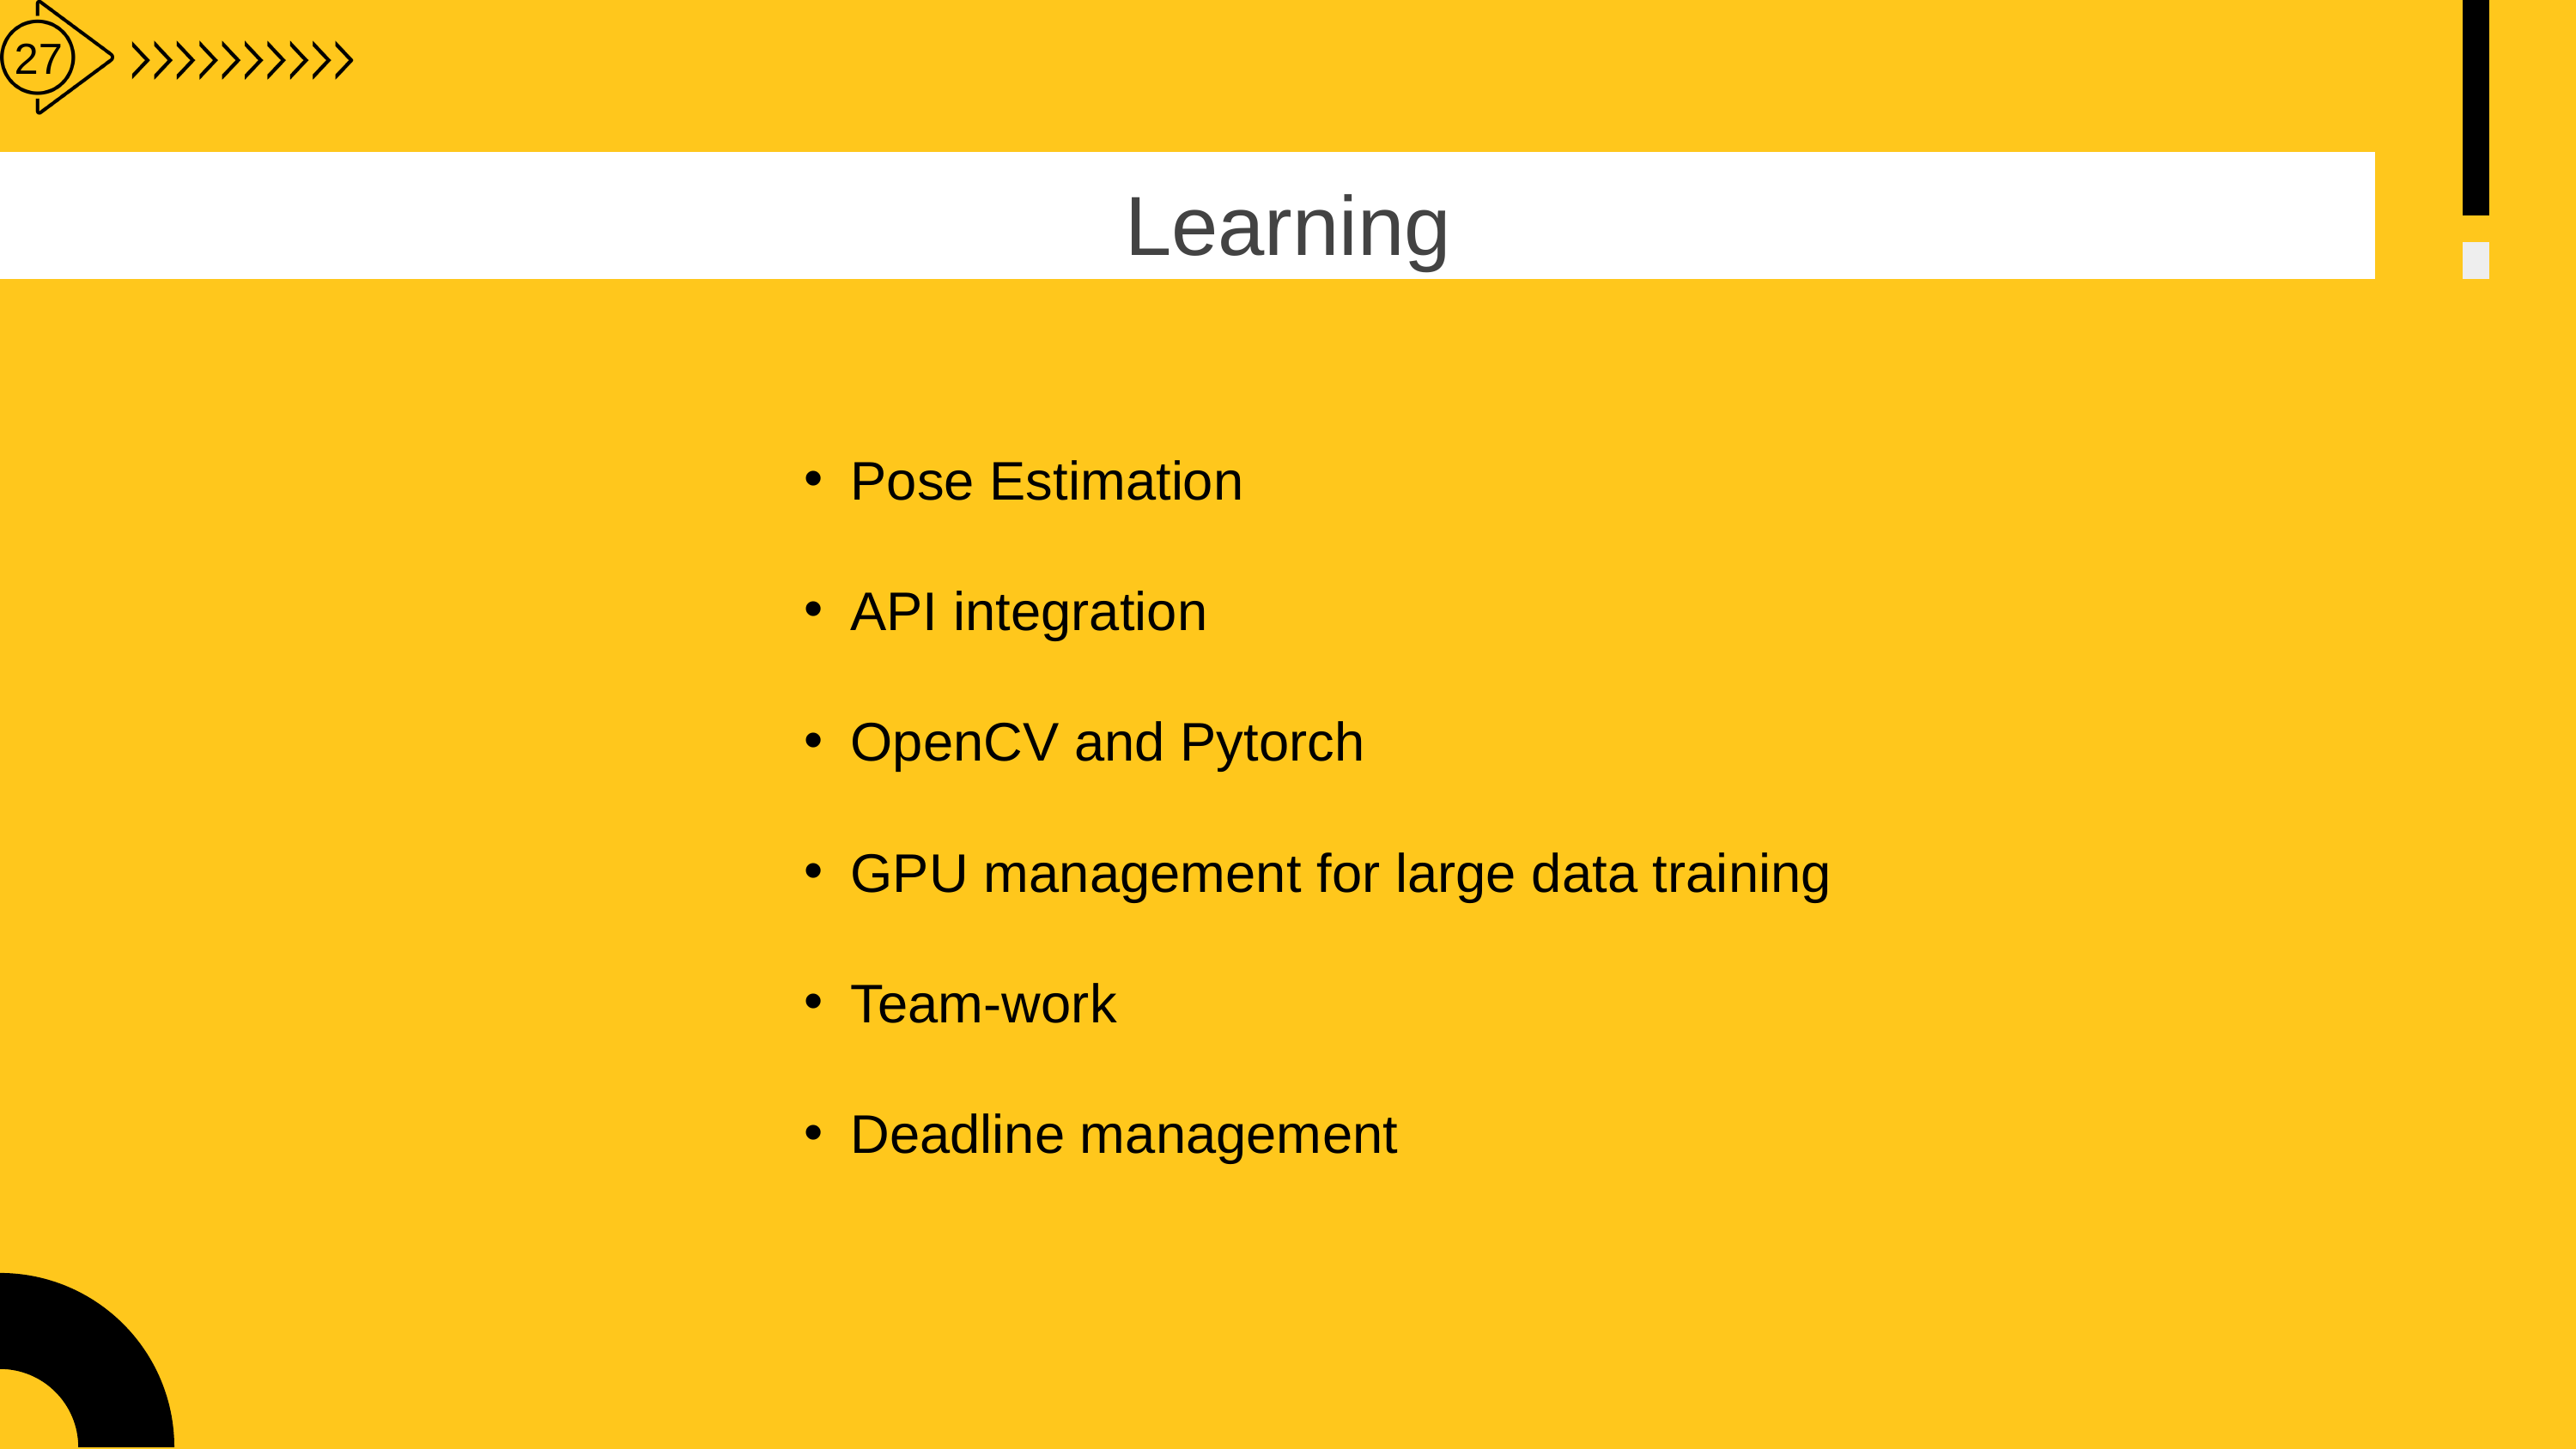

27

Learning

Pose Estimation

API integration

OpenCV and Pytorch

GPU management for large data training

Team-work

Deadline management